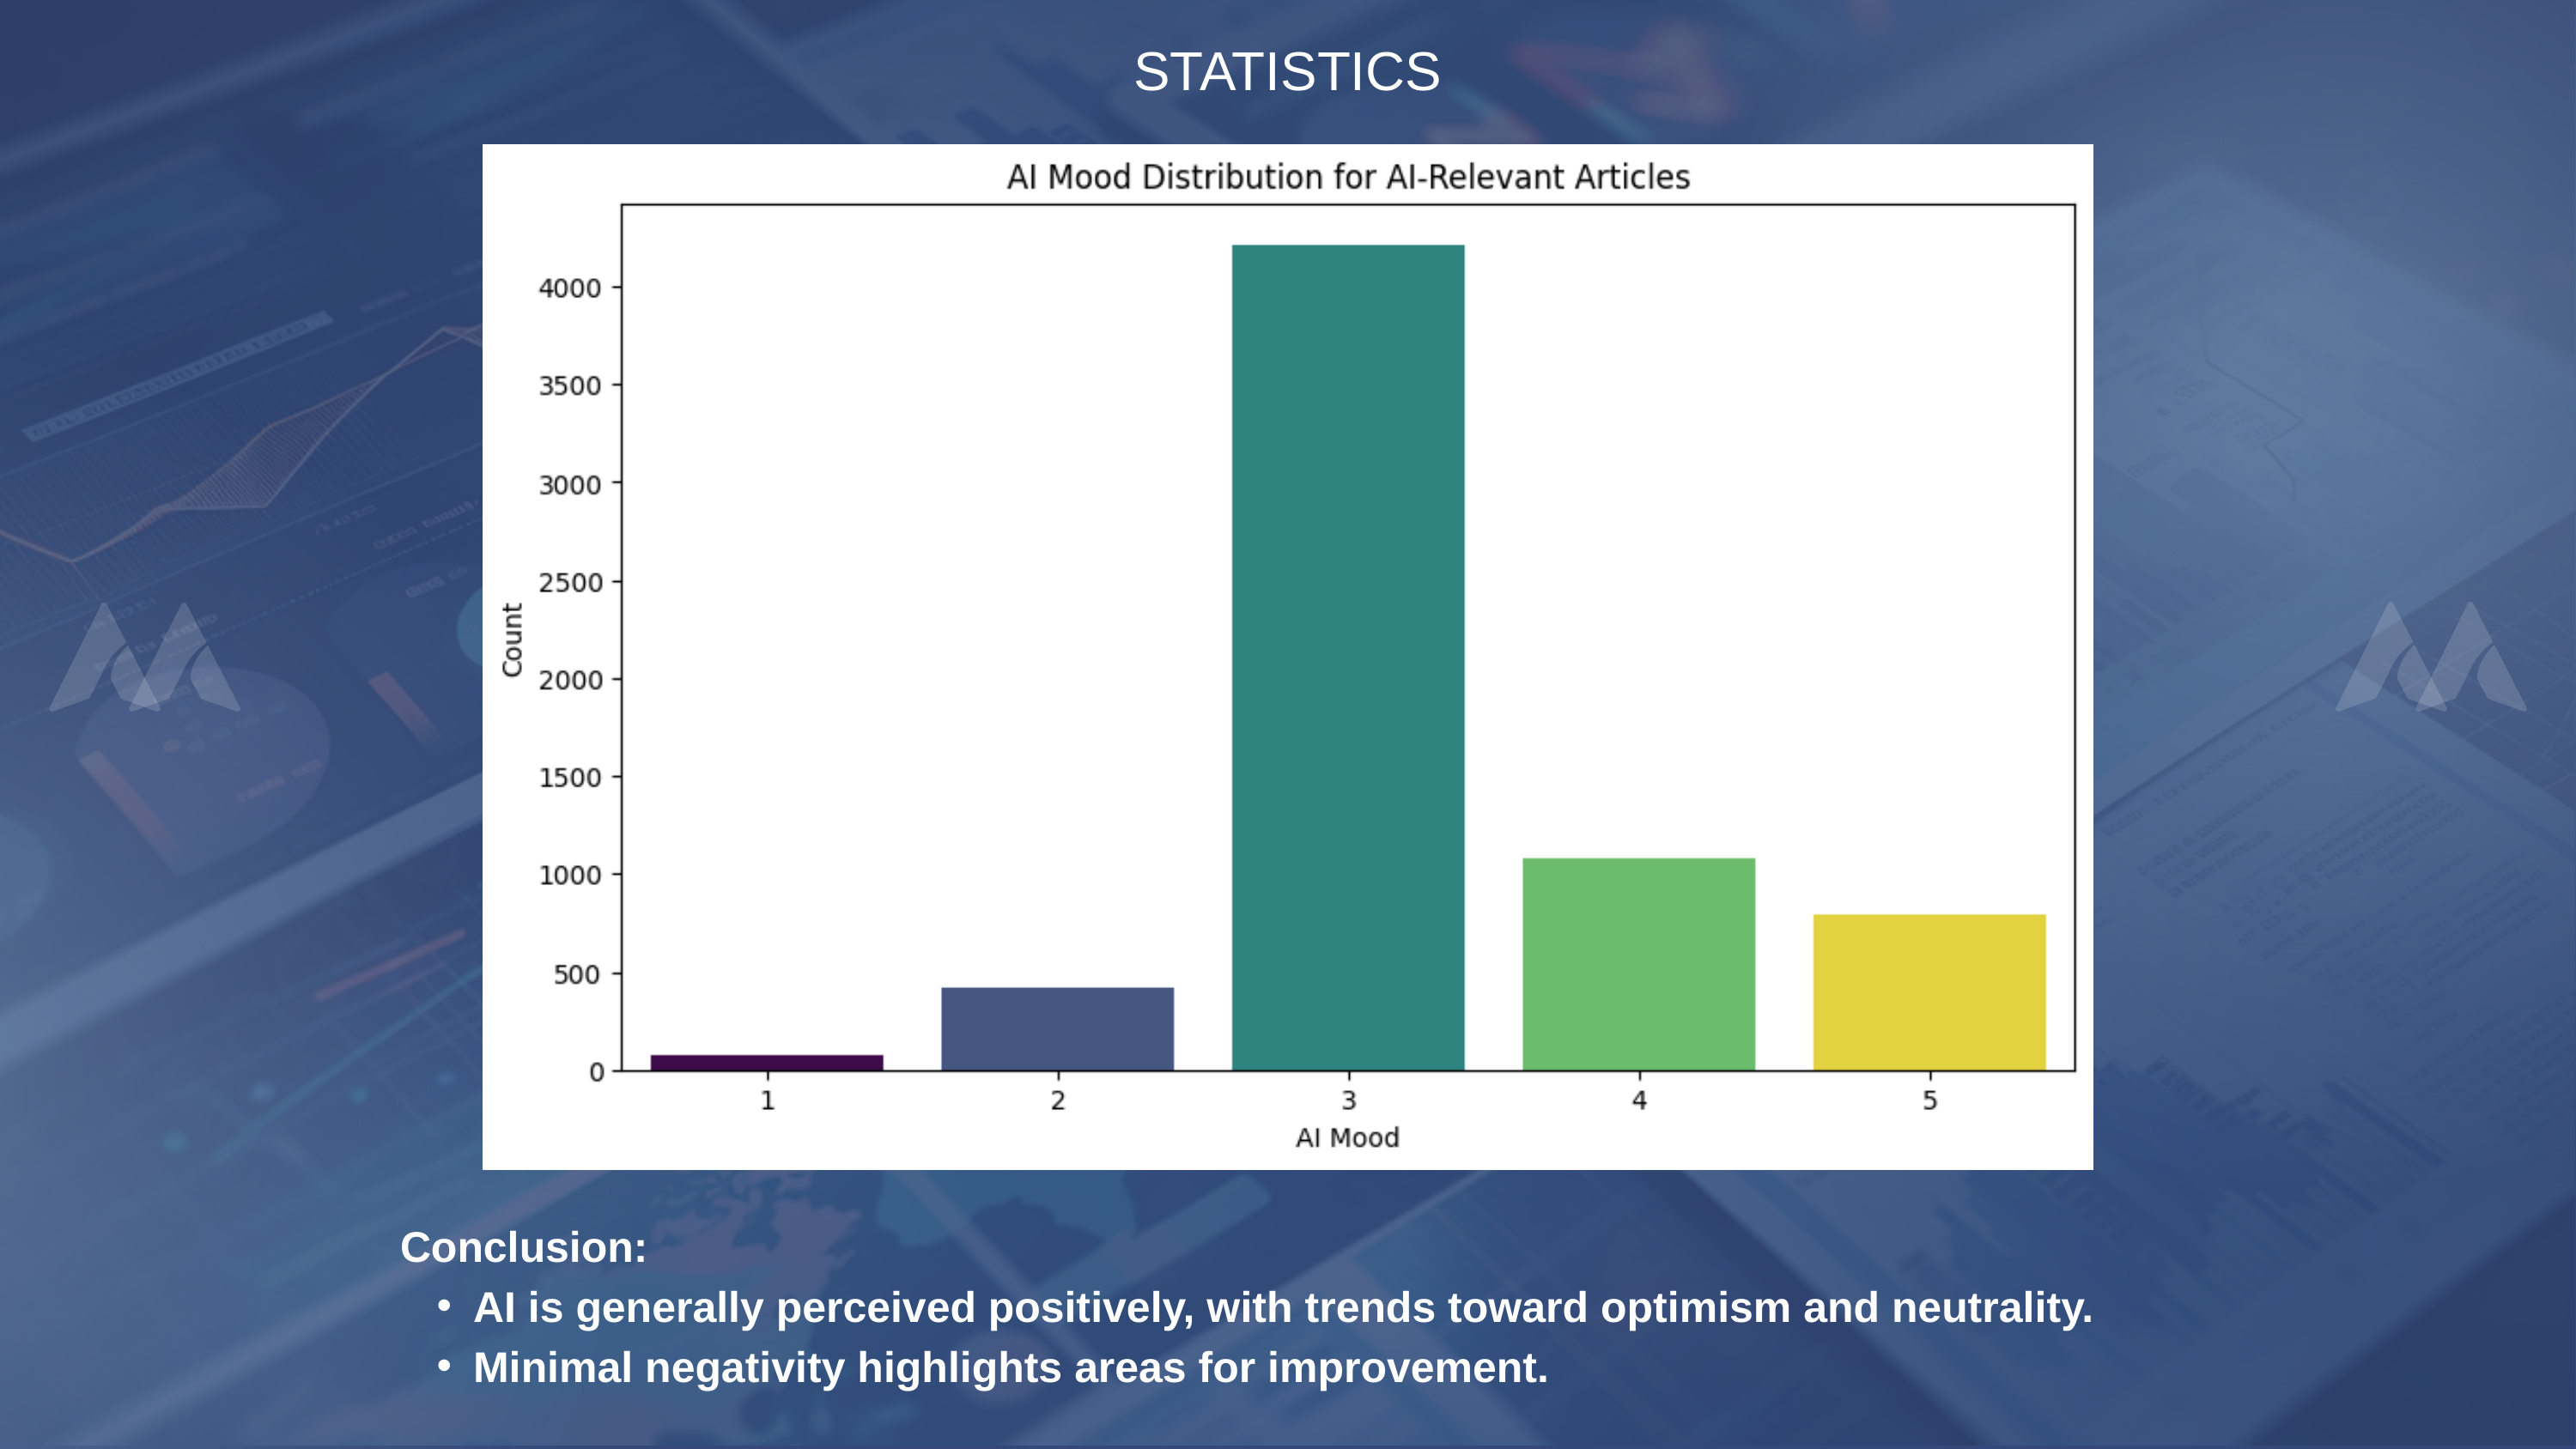

STATISTICS

Conclusion:
AI is generally perceived positively, with trends toward optimism and neutrality.
Minimal negativity highlights areas for improvement.